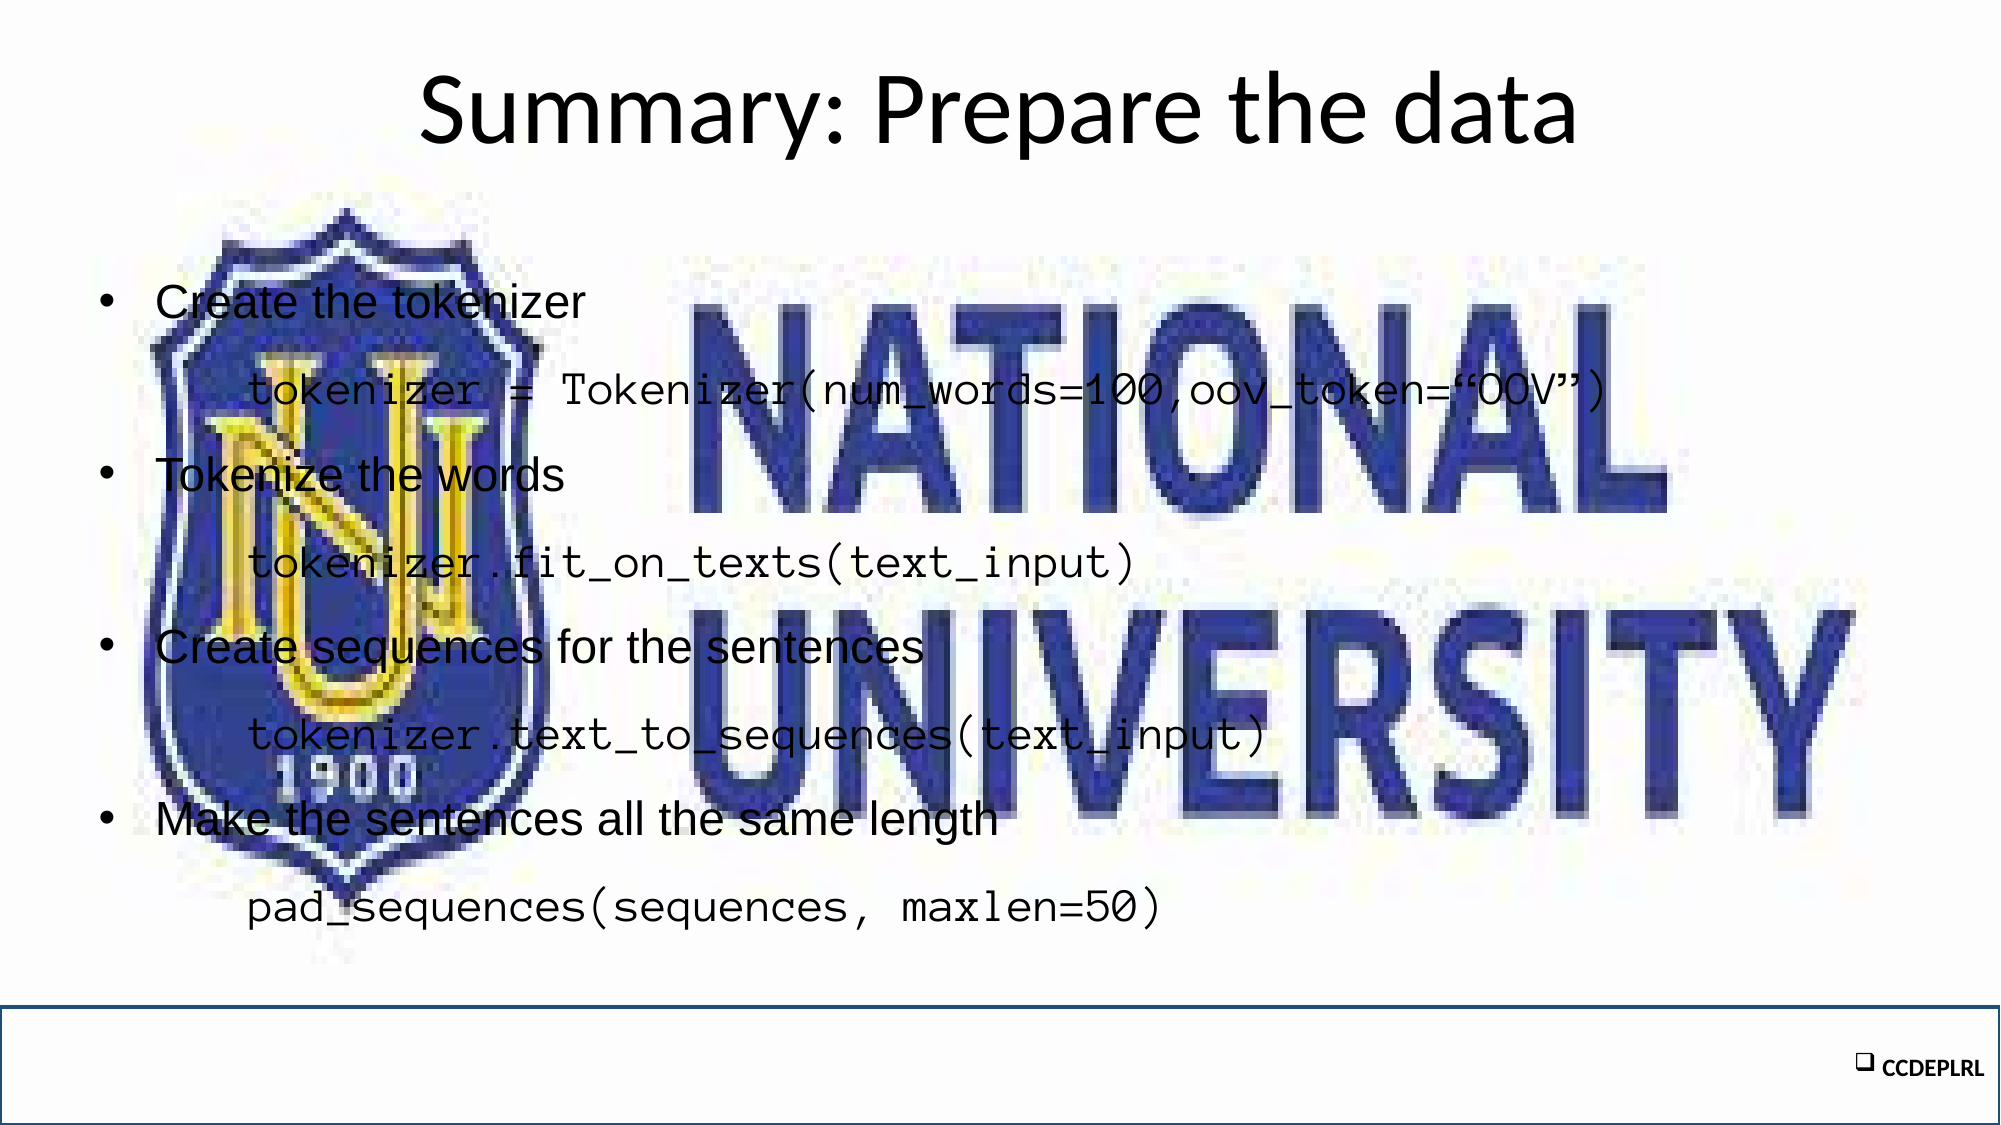

# Summary: Prepare the data

Create the tokenizer
	tokenizer = Tokenizer(num_words=100,oov_token=“OOV”)
Tokenize the words
	tokenizer.fit_on_texts(text_input)
Create sequences for the sentences
	tokenizer.text_to_sequences(text_input)
Make the sentences all the same length
	pad_sequences(sequences, maxlen=50)
CCDEPLRL